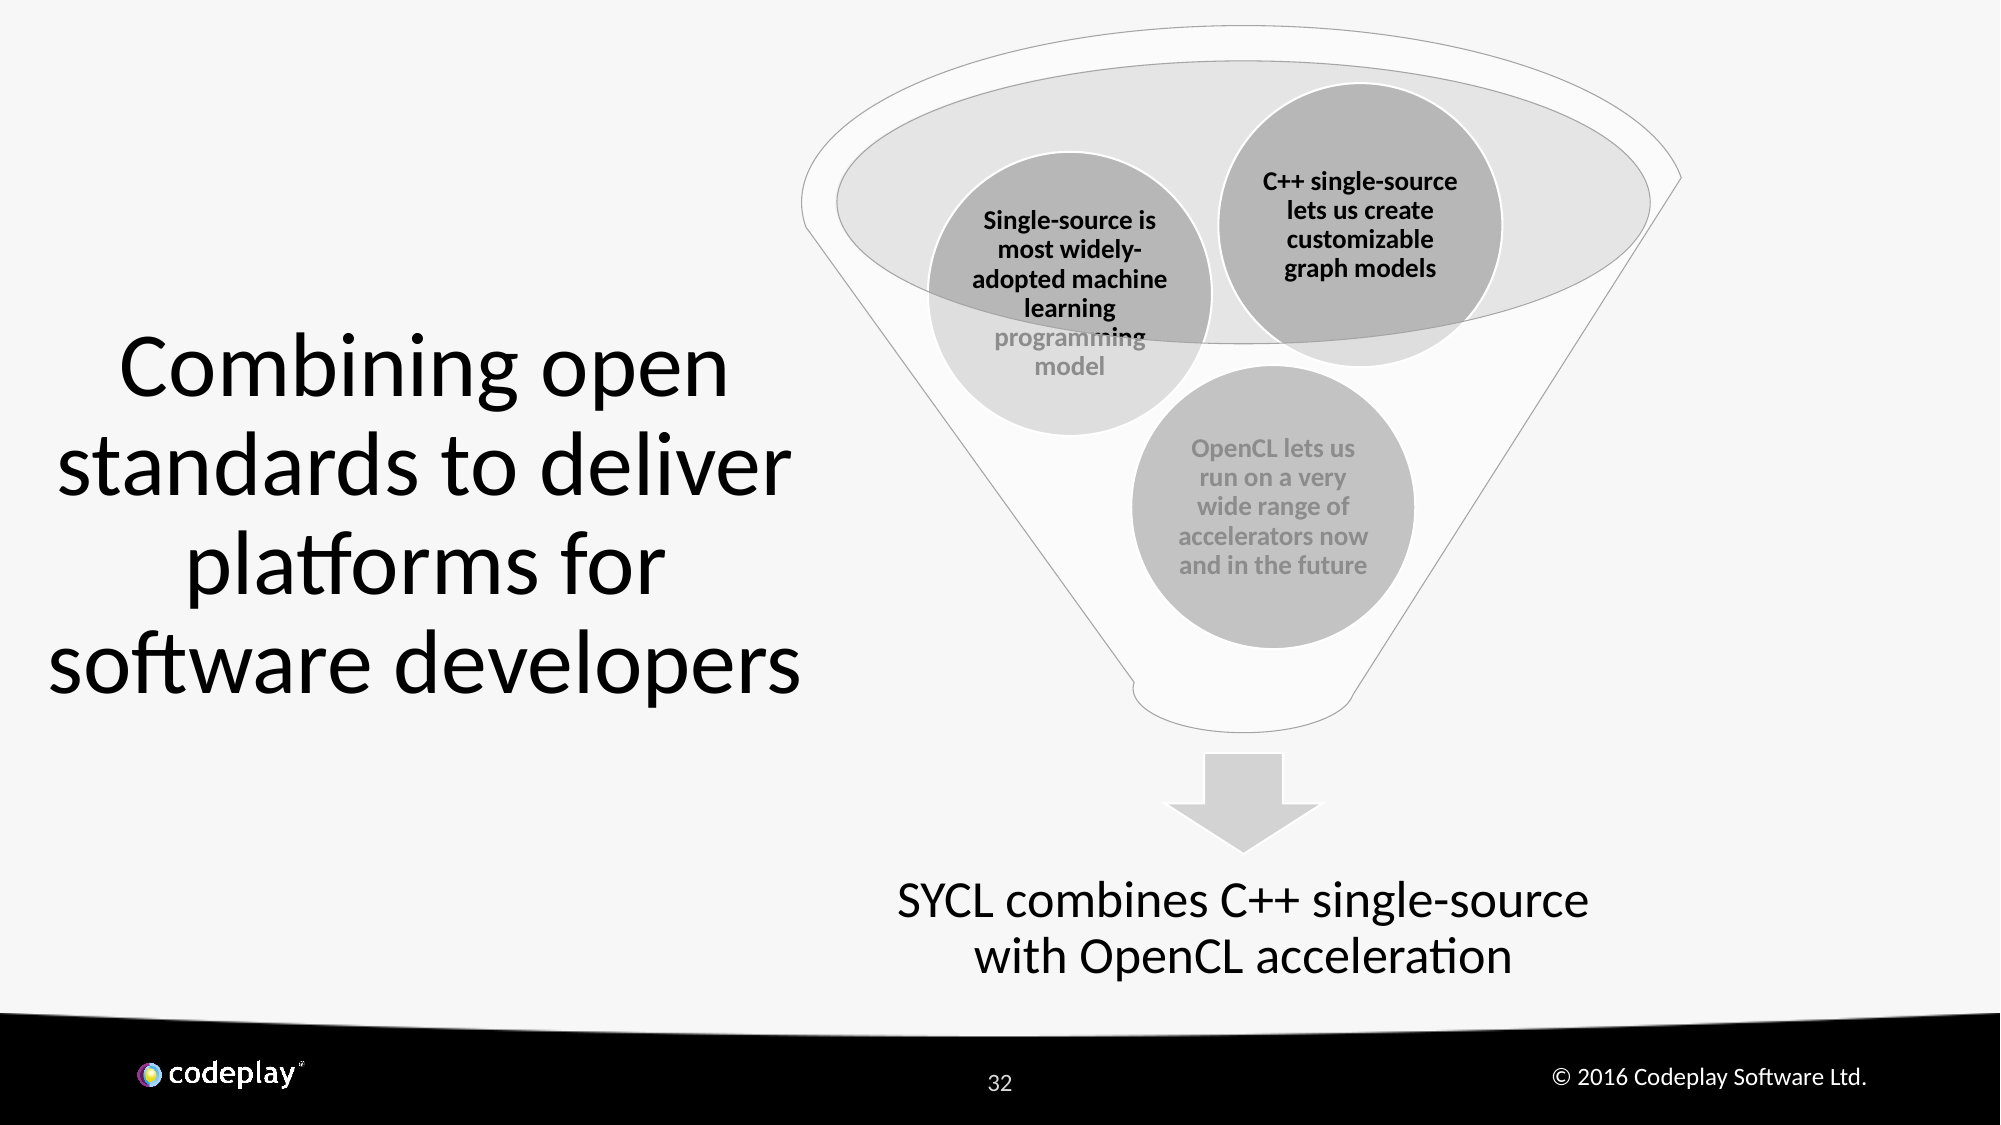

SYCL combines C++ single-source with OpenCL acceleration
OpenCL lets us run on a very wide range of accelerators now and in the future
Single-source is most widely-adopted machine learning programming model
C++ single-source lets us create customizable graph models
# Combining open standards to deliver platforms for software developers